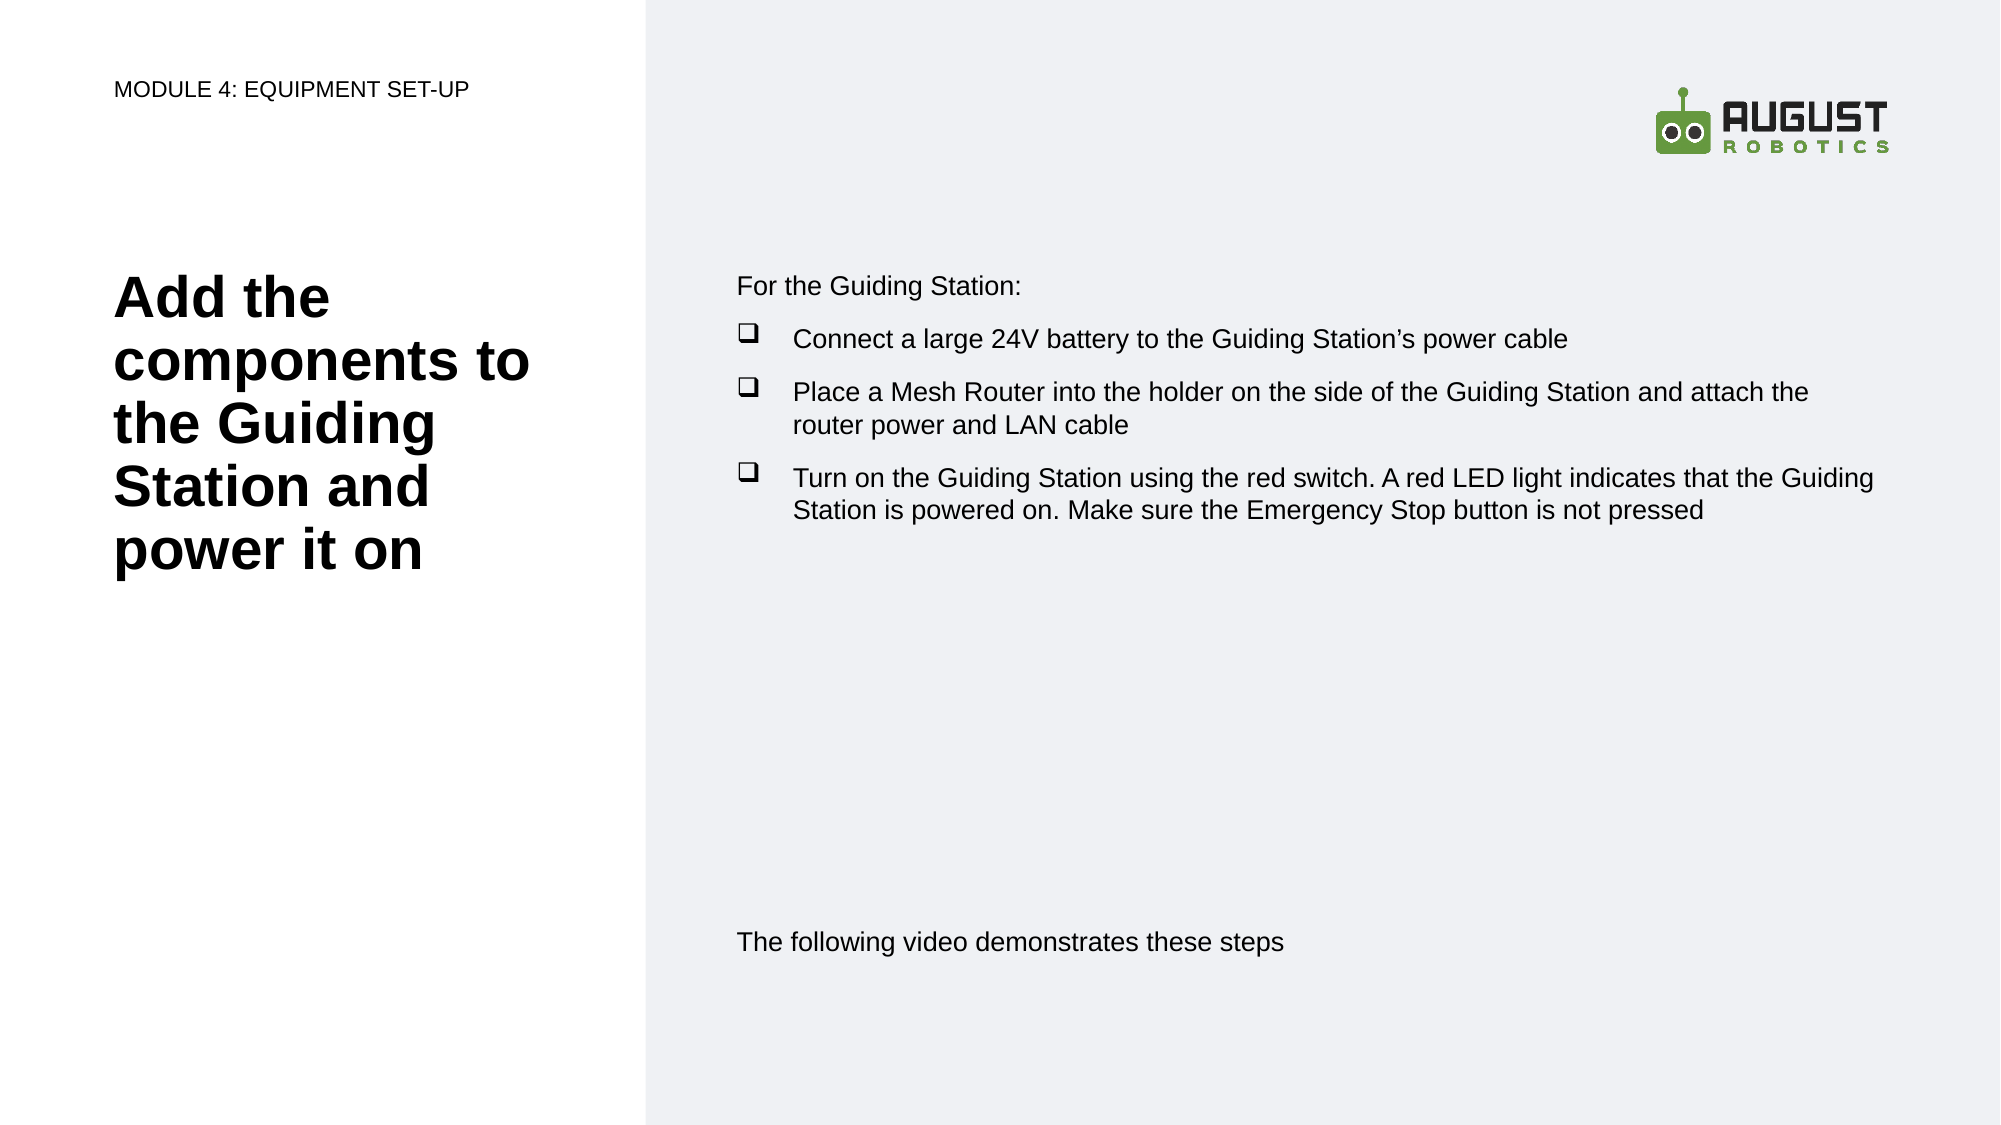

MODULE 4: EQUIPMENT SET-UP
# Add the components to the Guiding Station and power it on
For the Guiding Station:
Connect a large 24V battery to the Guiding Station’s power cable
Place a Mesh Router into the holder on the side of the Guiding Station and attach the router power and LAN cable
Turn on the Guiding Station using the red switch. A red LED light indicates that the Guiding Station is powered on. Make sure the Emergency Stop button is not pressed
The following video demonstrates these steps